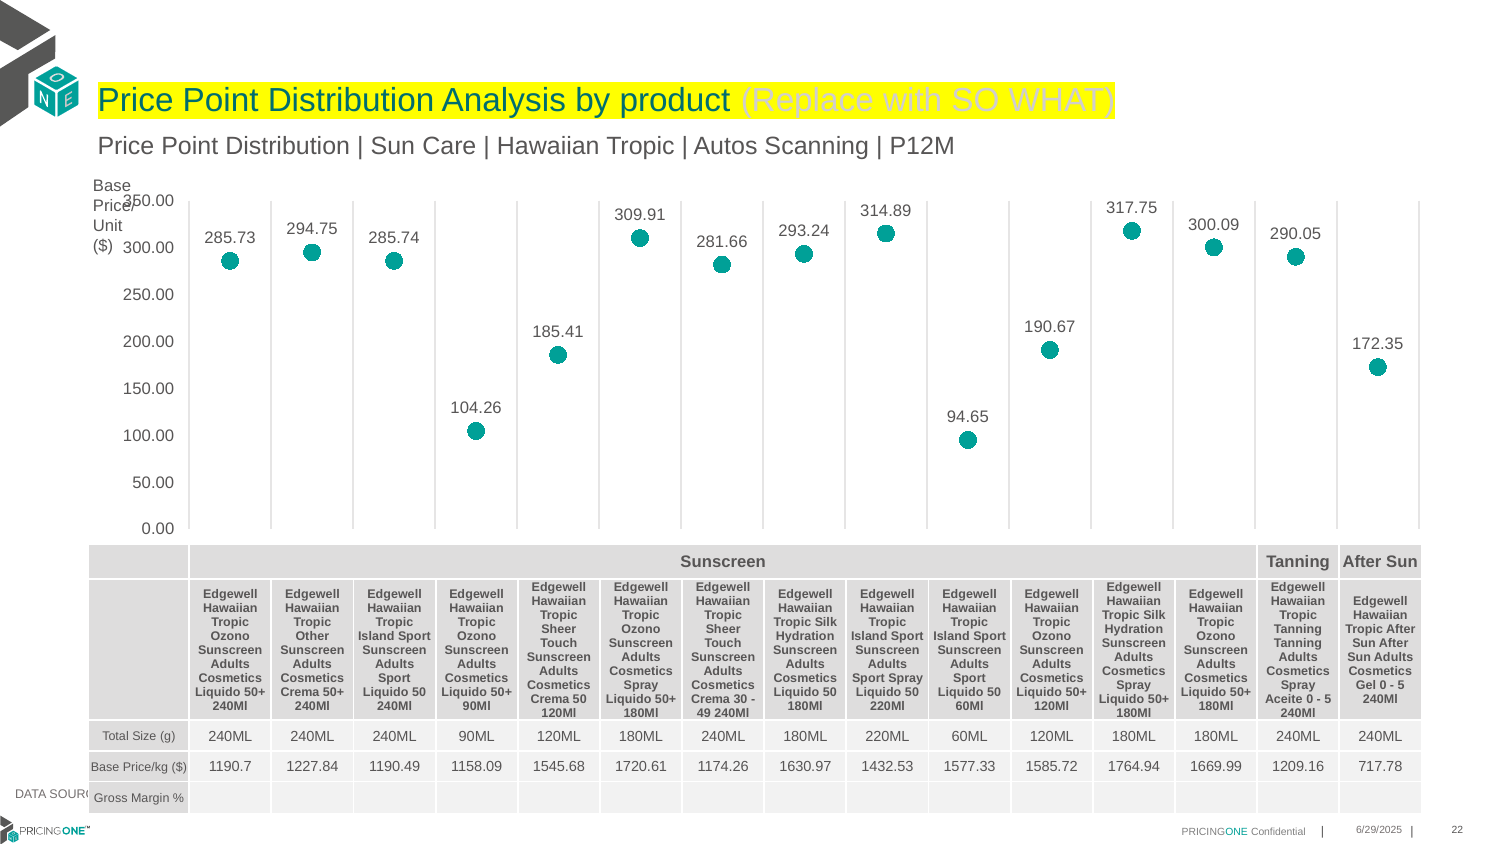

# Price Point Distribution Analysis by product (Replace with SO WHAT)
Price Point Distribution | Sun Care | Hawaiian Tropic | Autos Scanning | P12M
Base Price/Unit ($)

### Chart

| Category | Base Price/Unit |
|---|---|
| Edgewell Hawaiian Tropic Ozono Sunscreen Adults Cosmetics Liquido 50+ 240Ml | 285.73 |
| Edgewell Hawaiian Tropic Other Sunscreen Adults Cosmetics Crema 50+ 240Ml | 294.75 |
| Edgewell Hawaiian Tropic Island Sport Sunscreen Adults Sport Liquido 50 240Ml | 285.74 |
| Edgewell Hawaiian Tropic Ozono Sunscreen Adults Cosmetics Liquido 50+ 90Ml | 104.26 |
| Edgewell Hawaiian Tropic Sheer Touch Sunscreen Adults Cosmetics Crema 50 120Ml | 185.41 |
| Edgewell Hawaiian Tropic Ozono Sunscreen Adults Cosmetics Spray Liquido 50+ 180Ml | 309.91 |
| Edgewell Hawaiian Tropic Sheer Touch Sunscreen Adults Cosmetics Crema 30 - 49 240Ml | 281.66 |
| Edgewell Hawaiian Tropic Silk Hydration Sunscreen Adults Cosmetics Liquido 50 180Ml | 293.24 |
| Edgewell Hawaiian Tropic Island Sport Sunscreen Adults Sport Spray Liquido 50 220Ml | 314.89 |
| Edgewell Hawaiian Tropic Island Sport Sunscreen Adults Sport Liquido 50 60Ml | 94.65 |
| Edgewell Hawaiian Tropic Ozono Sunscreen Adults Cosmetics Liquido 50+ 120Ml | 190.67 |
| Edgewell Hawaiian Tropic Silk Hydration Sunscreen Adults Cosmetics Spray Liquido 50+ 180Ml | 317.75 |
| Edgewell Hawaiian Tropic Ozono Sunscreen Adults Cosmetics Liquido 50+ 180Ml | 300.09 |
| Edgewell Hawaiian Tropic Tanning Tanning Adults Cosmetics Spray Aceite 0 - 5 240Ml | 290.05 |
| Edgewell Hawaiian Tropic After Sun After Sun Adults Cosmetics Gel 0 - 5 240Ml | 172.35 |
|  | Sunscreen | Sunscreen | Sunscreen | Sunscreen | Sunscreen | Sunscreen | Sunscreen | Sunscreen | Sunscreen | Sunscreen | Sunscreen | Sunscreen | Sunscreen | Tanning | After Sun |
| --- | --- | --- | --- | --- | --- | --- | --- | --- | --- | --- | --- | --- | --- | --- | --- |
|  | Edgewell Hawaiian Tropic Ozono Sunscreen Adults Cosmetics Liquido 50+ 240Ml | Edgewell Hawaiian Tropic Other Sunscreen Adults Cosmetics Crema 50+ 240Ml | Edgewell Hawaiian Tropic Island Sport Sunscreen Adults Sport Liquido 50 240Ml | Edgewell Hawaiian Tropic Ozono Sunscreen Adults Cosmetics Liquido 50+ 90Ml | Edgewell Hawaiian Tropic Sheer Touch Sunscreen Adults Cosmetics Crema 50 120Ml | Edgewell Hawaiian Tropic Ozono Sunscreen Adults Cosmetics Spray Liquido 50+ 180Ml | Edgewell Hawaiian Tropic Sheer Touch Sunscreen Adults Cosmetics Crema 30 - 49 240Ml | Edgewell Hawaiian Tropic Silk Hydration Sunscreen Adults Cosmetics Liquido 50 180Ml | Edgewell Hawaiian Tropic Island Sport Sunscreen Adults Sport Spray Liquido 50 220Ml | Edgewell Hawaiian Tropic Island Sport Sunscreen Adults Sport Liquido 50 60Ml | Edgewell Hawaiian Tropic Ozono Sunscreen Adults Cosmetics Liquido 50+ 120Ml | Edgewell Hawaiian Tropic Silk Hydration Sunscreen Adults Cosmetics Spray Liquido 50+ 180Ml | Edgewell Hawaiian Tropic Ozono Sunscreen Adults Cosmetics Liquido 50+ 180Ml | Edgewell Hawaiian Tropic Tanning Tanning Adults Cosmetics Spray Aceite 0 - 5 240Ml | Edgewell Hawaiian Tropic After Sun After Sun Adults Cosmetics Gel 0 - 5 240Ml |
| Total Size (g) | 240ML | 240ML | 240ML | 90ML | 120ML | 180ML | 240ML | 180ML | 220ML | 60ML | 120ML | 180ML | 180ML | 240ML | 240ML |
| Base Price/kg ($) | 1190.7 | 1227.84 | 1190.49 | 1158.09 | 1545.68 | 1720.61 | 1174.26 | 1630.97 | 1432.53 | 1577.33 | 1585.72 | 1764.94 | 1669.99 | 1209.16 | 717.78 |
| Gross Margin % |  |  |  |  |  |  |  |  |  |  |  |  |  |  |  |
DATA SOURCE: Trade Panel/Retailer Data | April  2025
6/29/2025
22